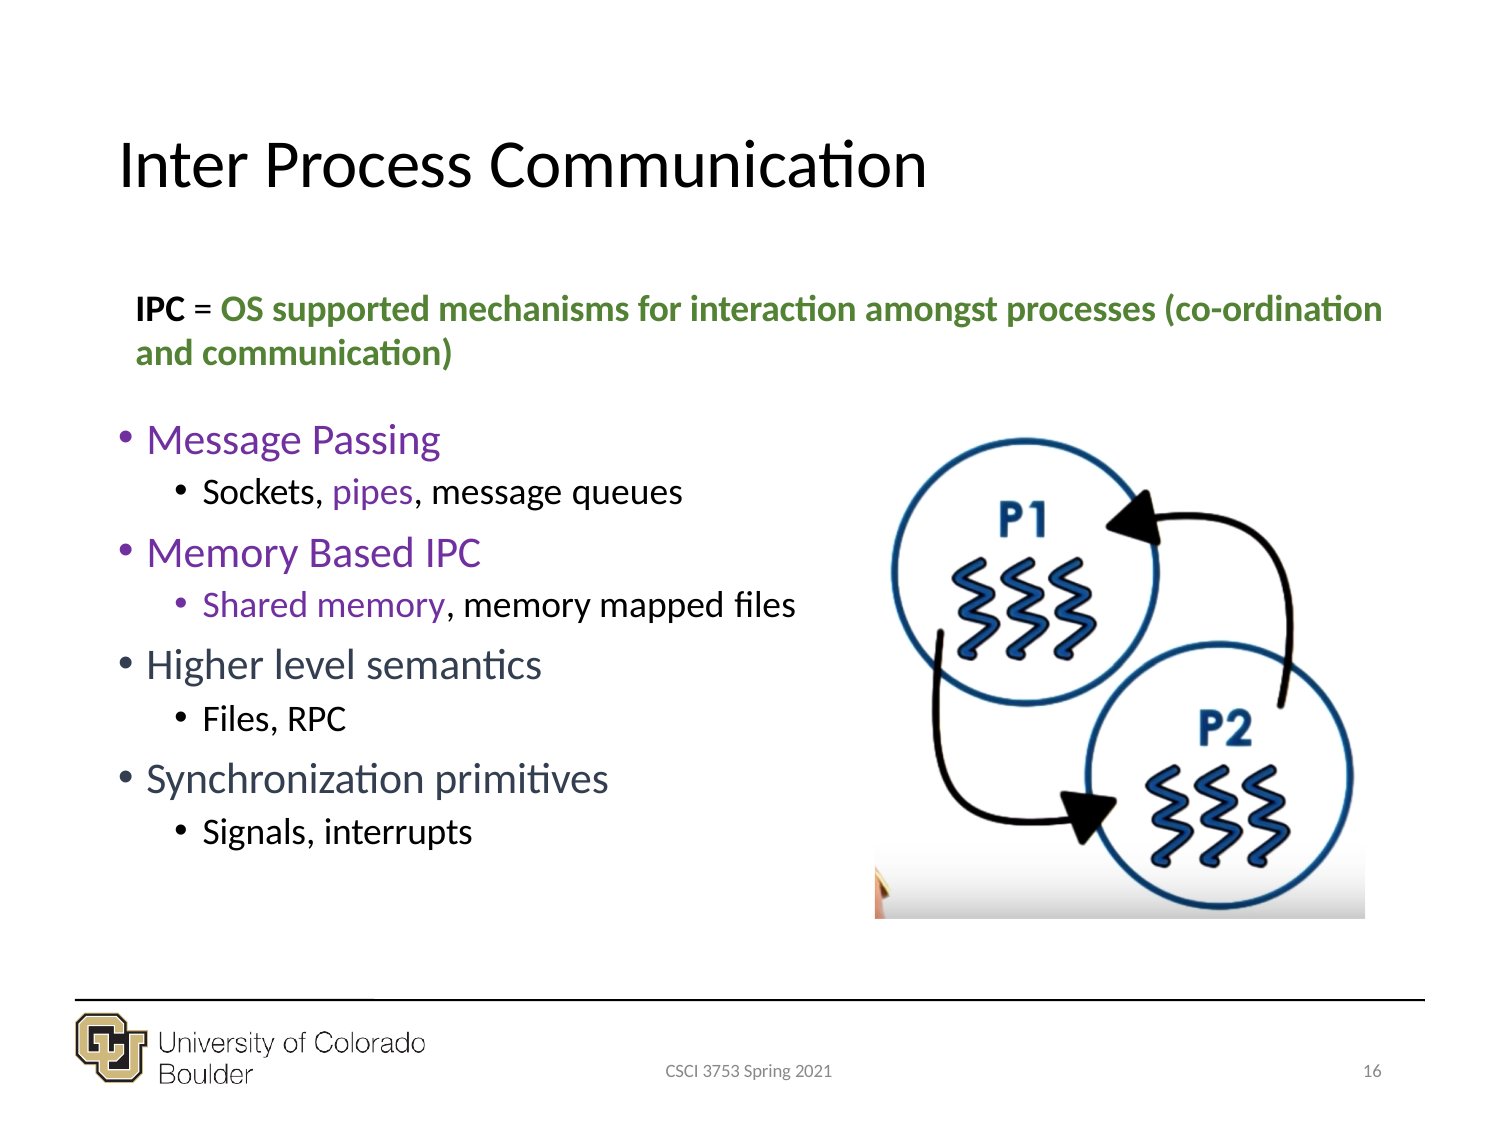

# Inter Process Communication
IPC = OS supported mechanisms for interaction amongst processes (co-ordination  and communication)
Message Passing
Sockets, pipes, message queues
Memory Based IPC
Shared memory, memory mapped files
Higher level semantics
Files, RPC
Synchronization primitives
Signals, interrupts

CSCI 3753 Spring 2021
16